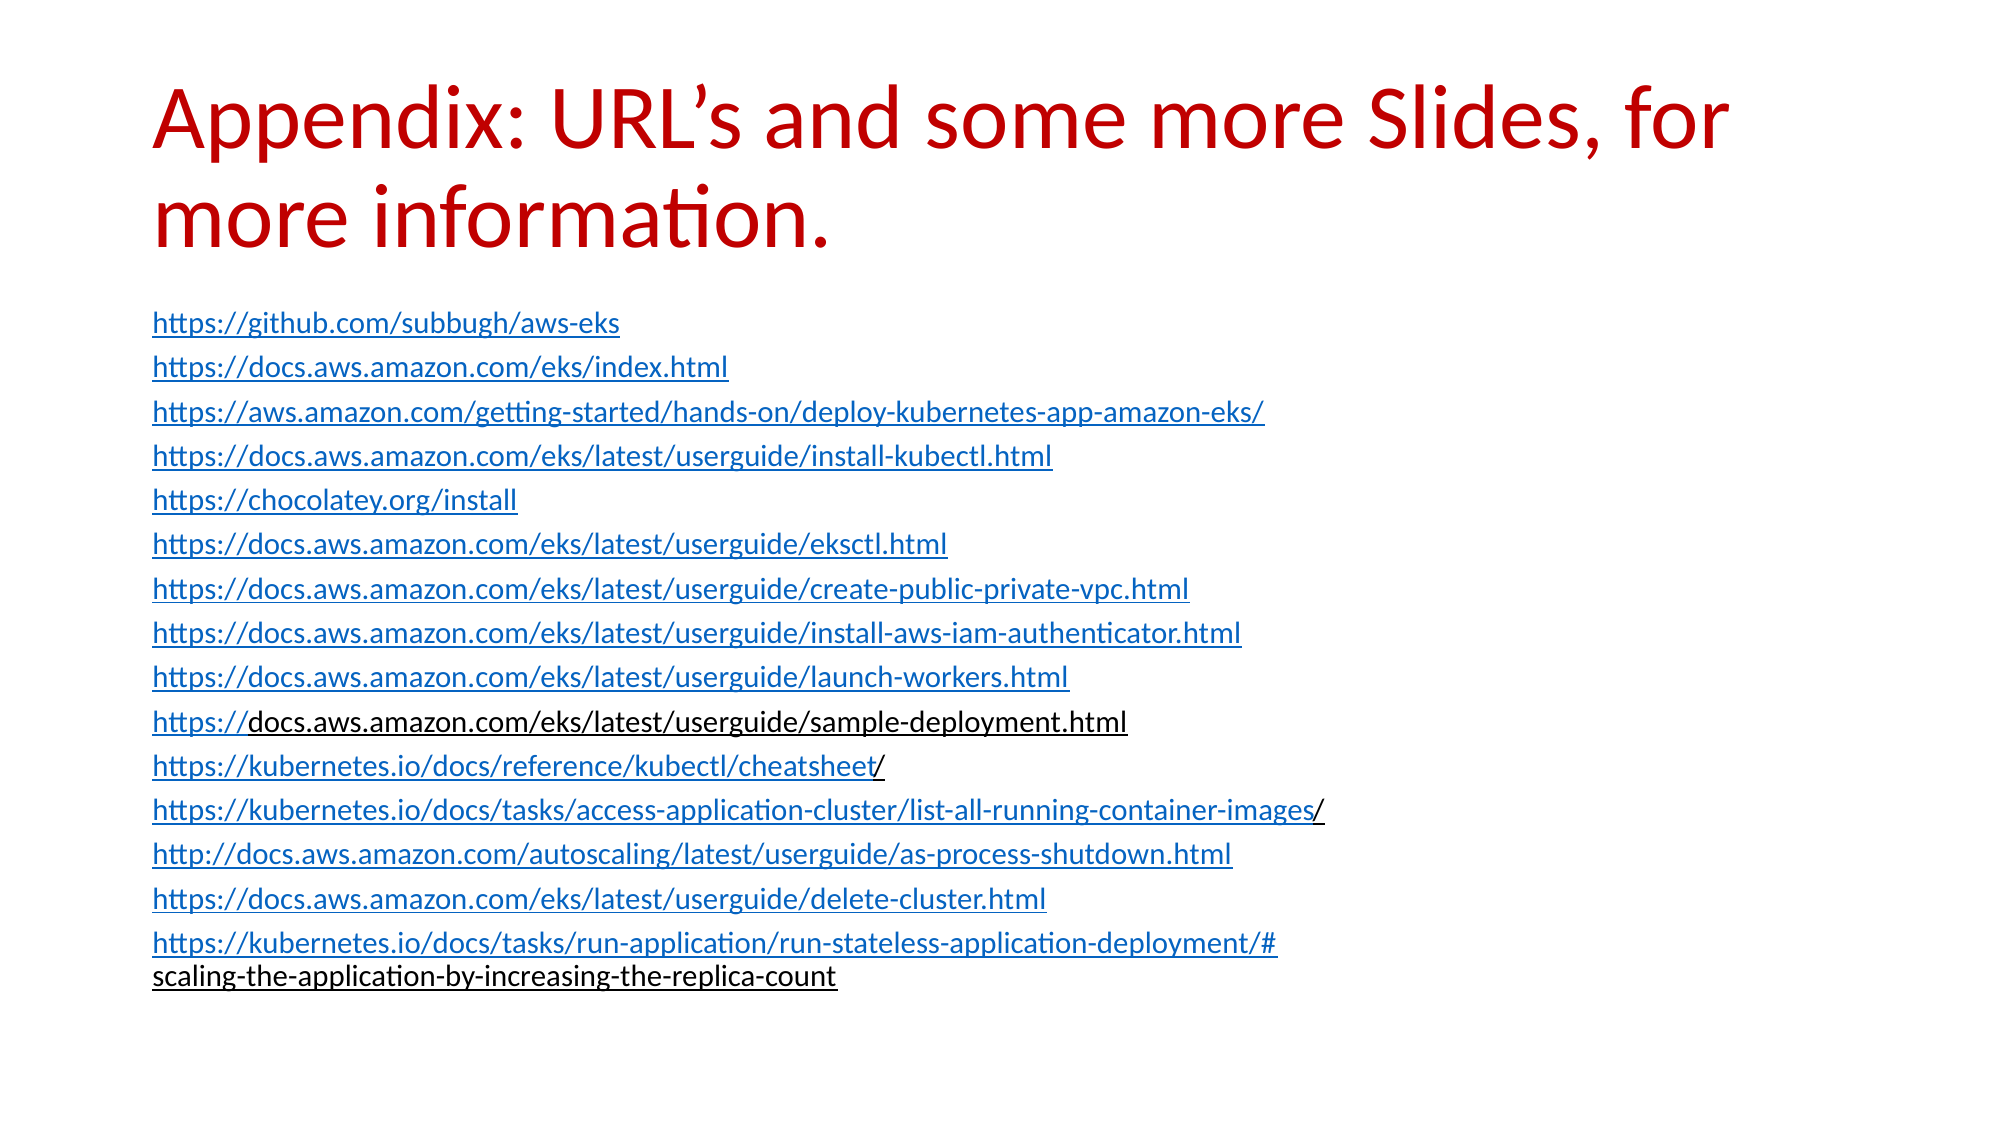

# Appendix: URL’s and some more Slides, for more information.
https://github.com/subbugh/aws-eks
https://docs.aws.amazon.com/eks/index.html
https://aws.amazon.com/getting-started/hands-on/deploy-kubernetes-app-amazon-eks/
https://docs.aws.amazon.com/eks/latest/userguide/install-kubectl.html
https://chocolatey.org/install
https://docs.aws.amazon.com/eks/latest/userguide/eksctl.html
https://docs.aws.amazon.com/eks/latest/userguide/create-public-private-vpc.html
https://docs.aws.amazon.com/eks/latest/userguide/install-aws-iam-authenticator.html
https://docs.aws.amazon.com/eks/latest/userguide/launch-workers.html
https://docs.aws.amazon.com/eks/latest/userguide/sample-deployment.html
https://kubernetes.io/docs/reference/kubectl/cheatsheet/
https://kubernetes.io/docs/tasks/access-application-cluster/list-all-running-container-images/
http://docs.aws.amazon.com/autoscaling/latest/userguide/as-process-shutdown.html
https://docs.aws.amazon.com/eks/latest/userguide/delete-cluster.html
https://kubernetes.io/docs/tasks/run-application/run-stateless-application-deployment/#scaling-the-application-by-increasing-the-replica-count